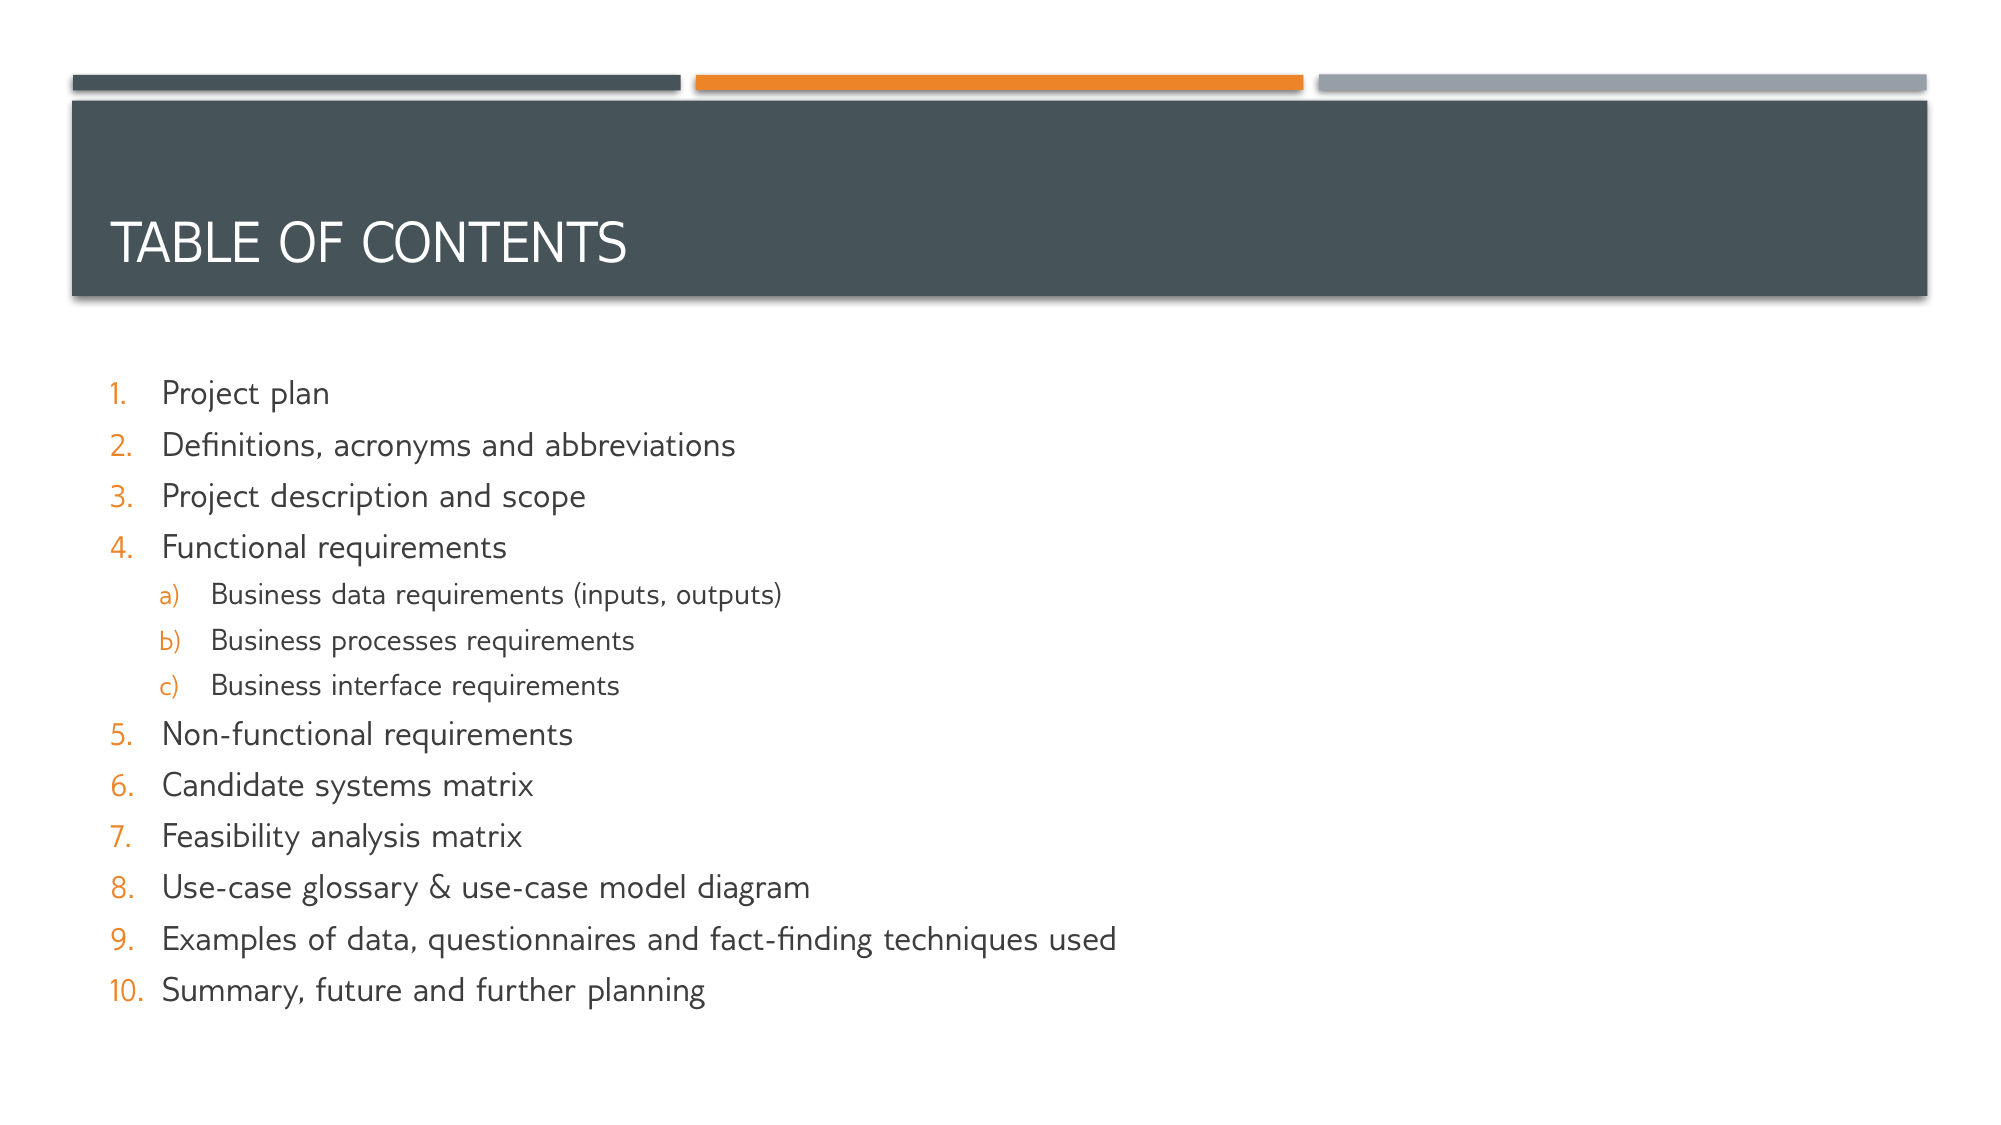

# Table of contents
Project plan
Definitions, acronyms and abbreviations
Project description and scope
Functional requirements
Business data requirements (inputs, outputs)
Business processes requirements
Business interface requirements
Non-functional requirements
Candidate systems matrix
Feasibility analysis matrix
Use-case glossary & use-case model diagram
Examples of data, questionnaires and fact-finding techniques used
Summary, future and further planning